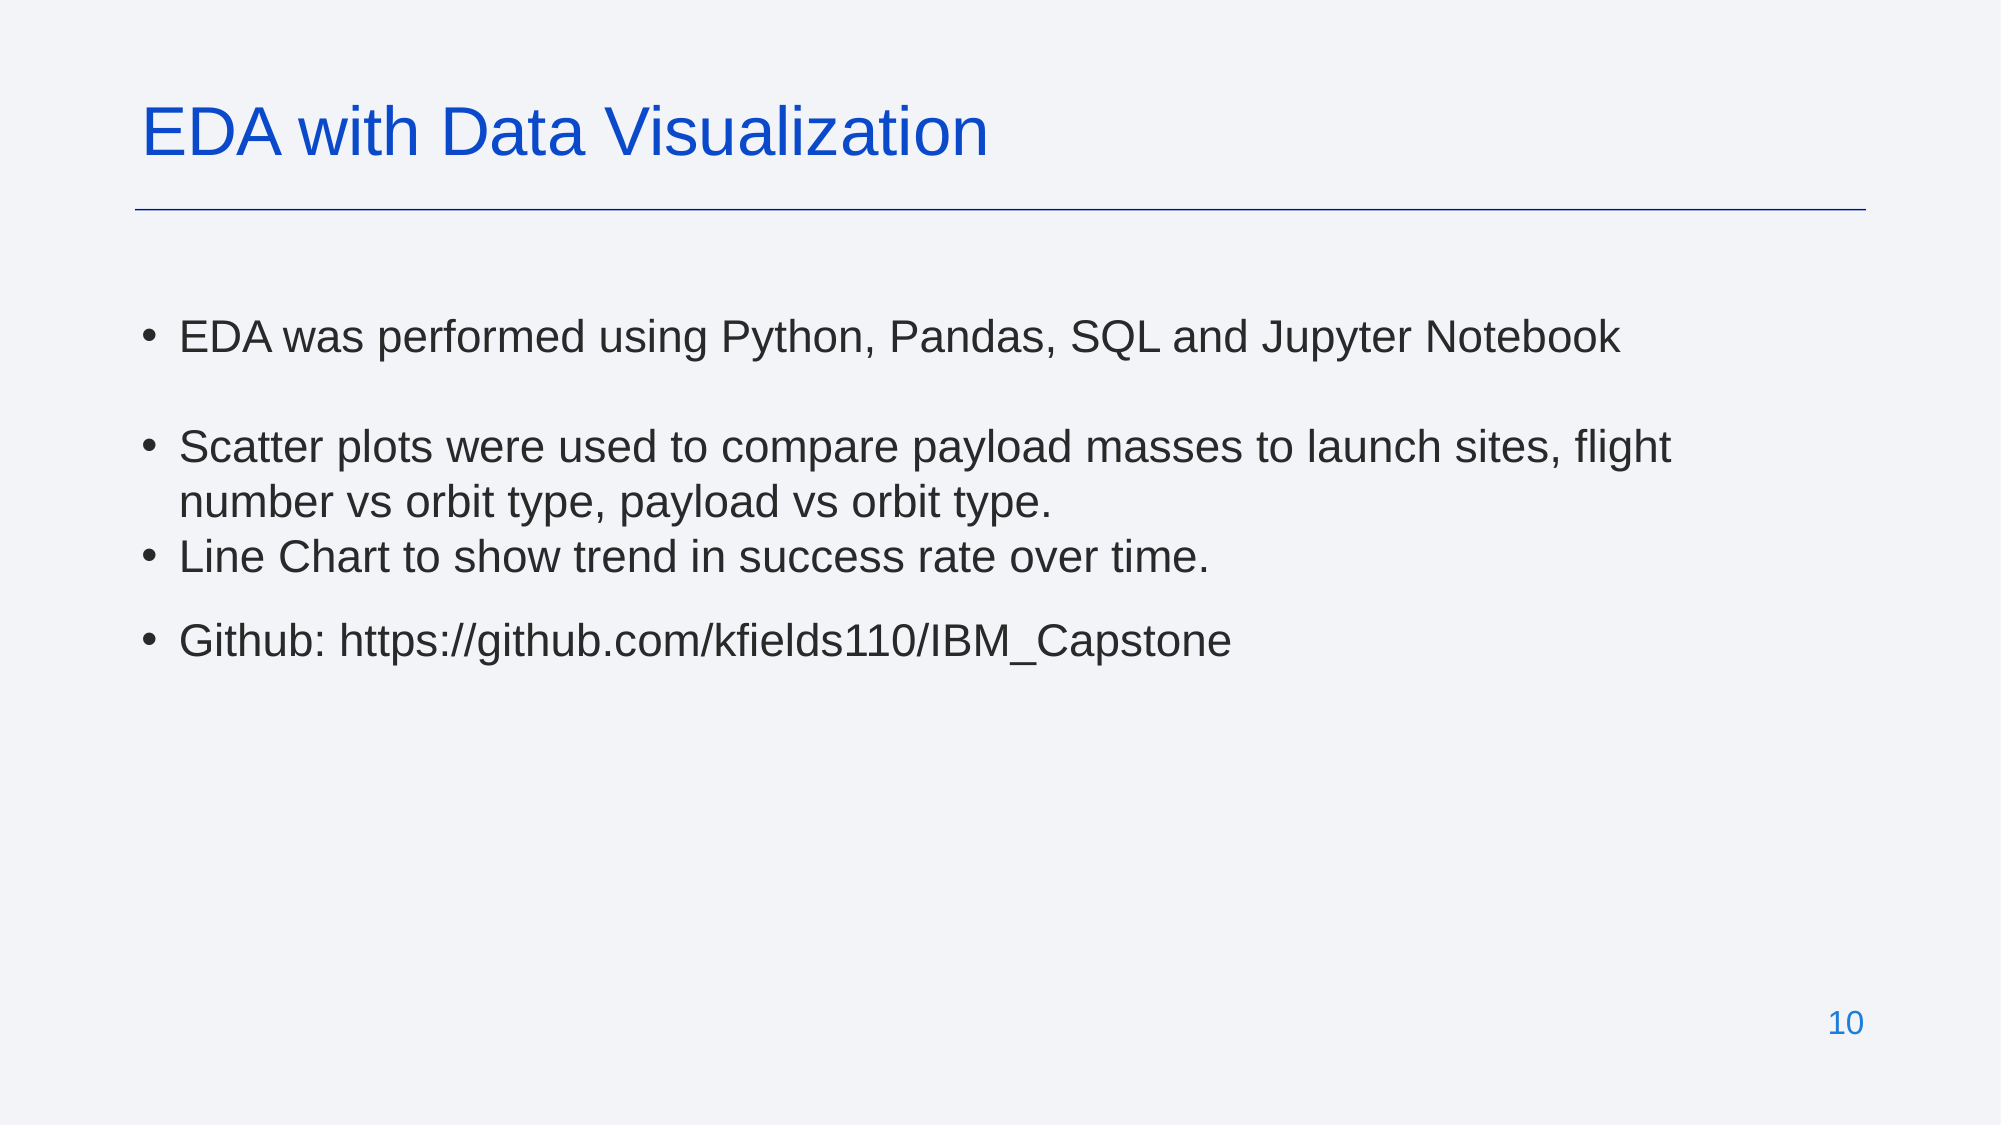

EDA with Data Visualization
EDA was performed using Python, Pandas, SQL and Jupyter Notebook

Scatter plots were used to compare payload masses to launch sites, flight number vs orbit type, payload vs orbit type.
Line Chart to show trend in success rate over time.
Github: https://github.com/kfields110/IBM_Capstone

10